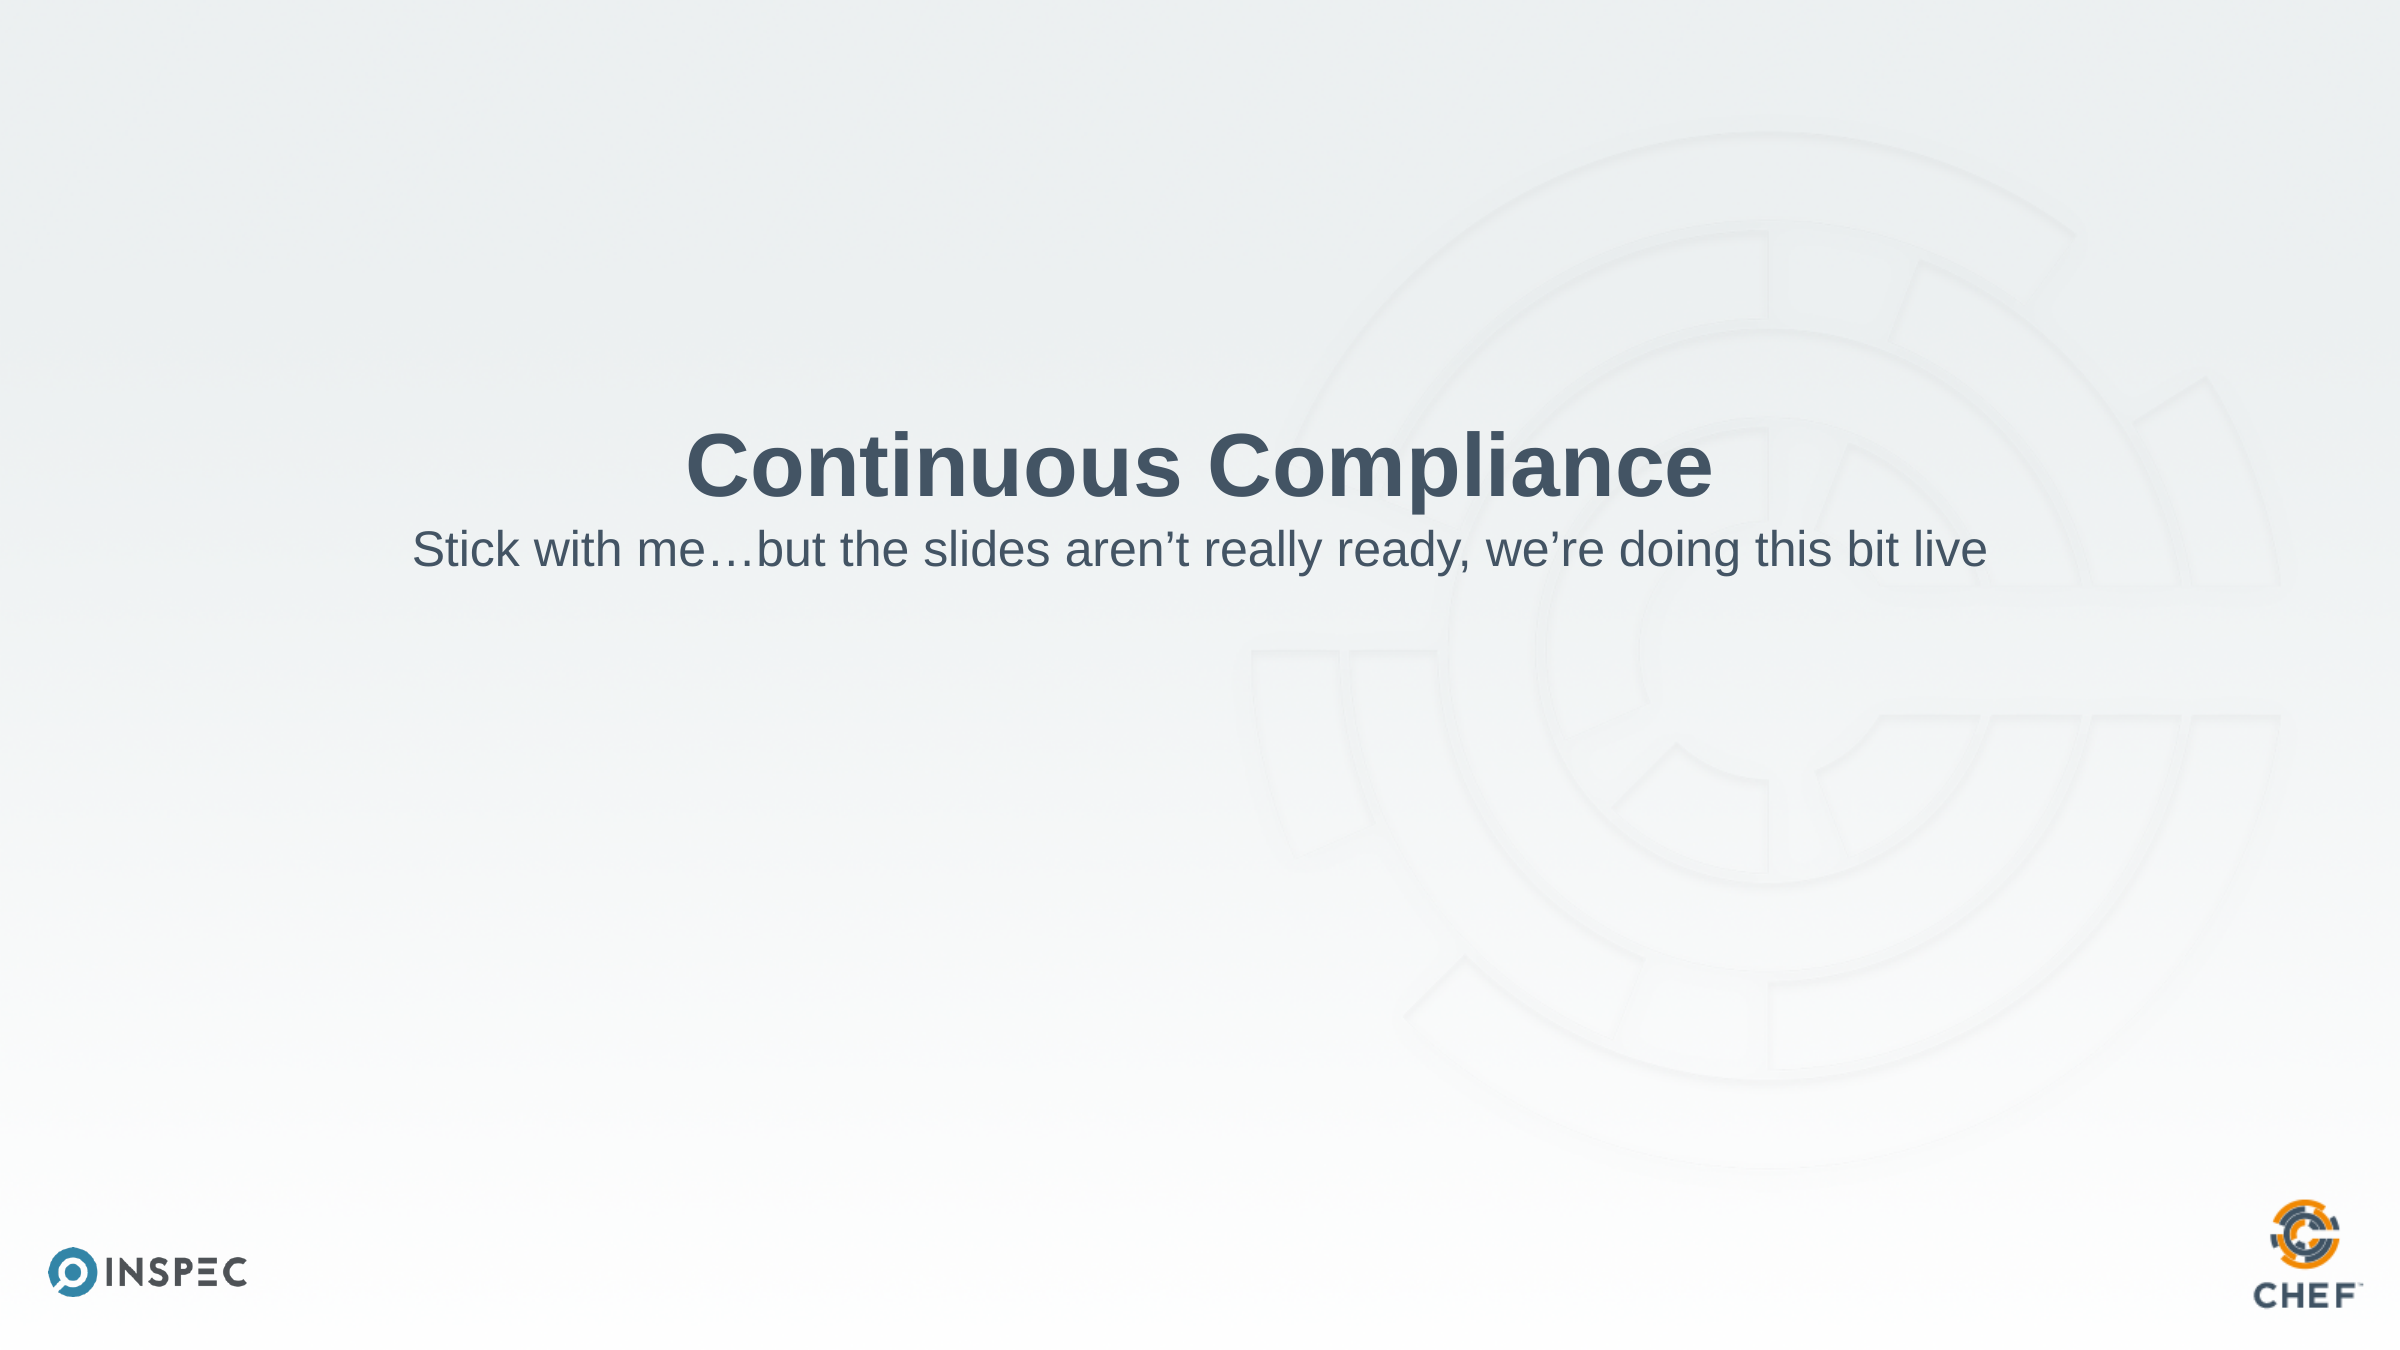

# Continuous Compliance
Stick with me…but the slides aren’t really ready, we’re doing this bit live